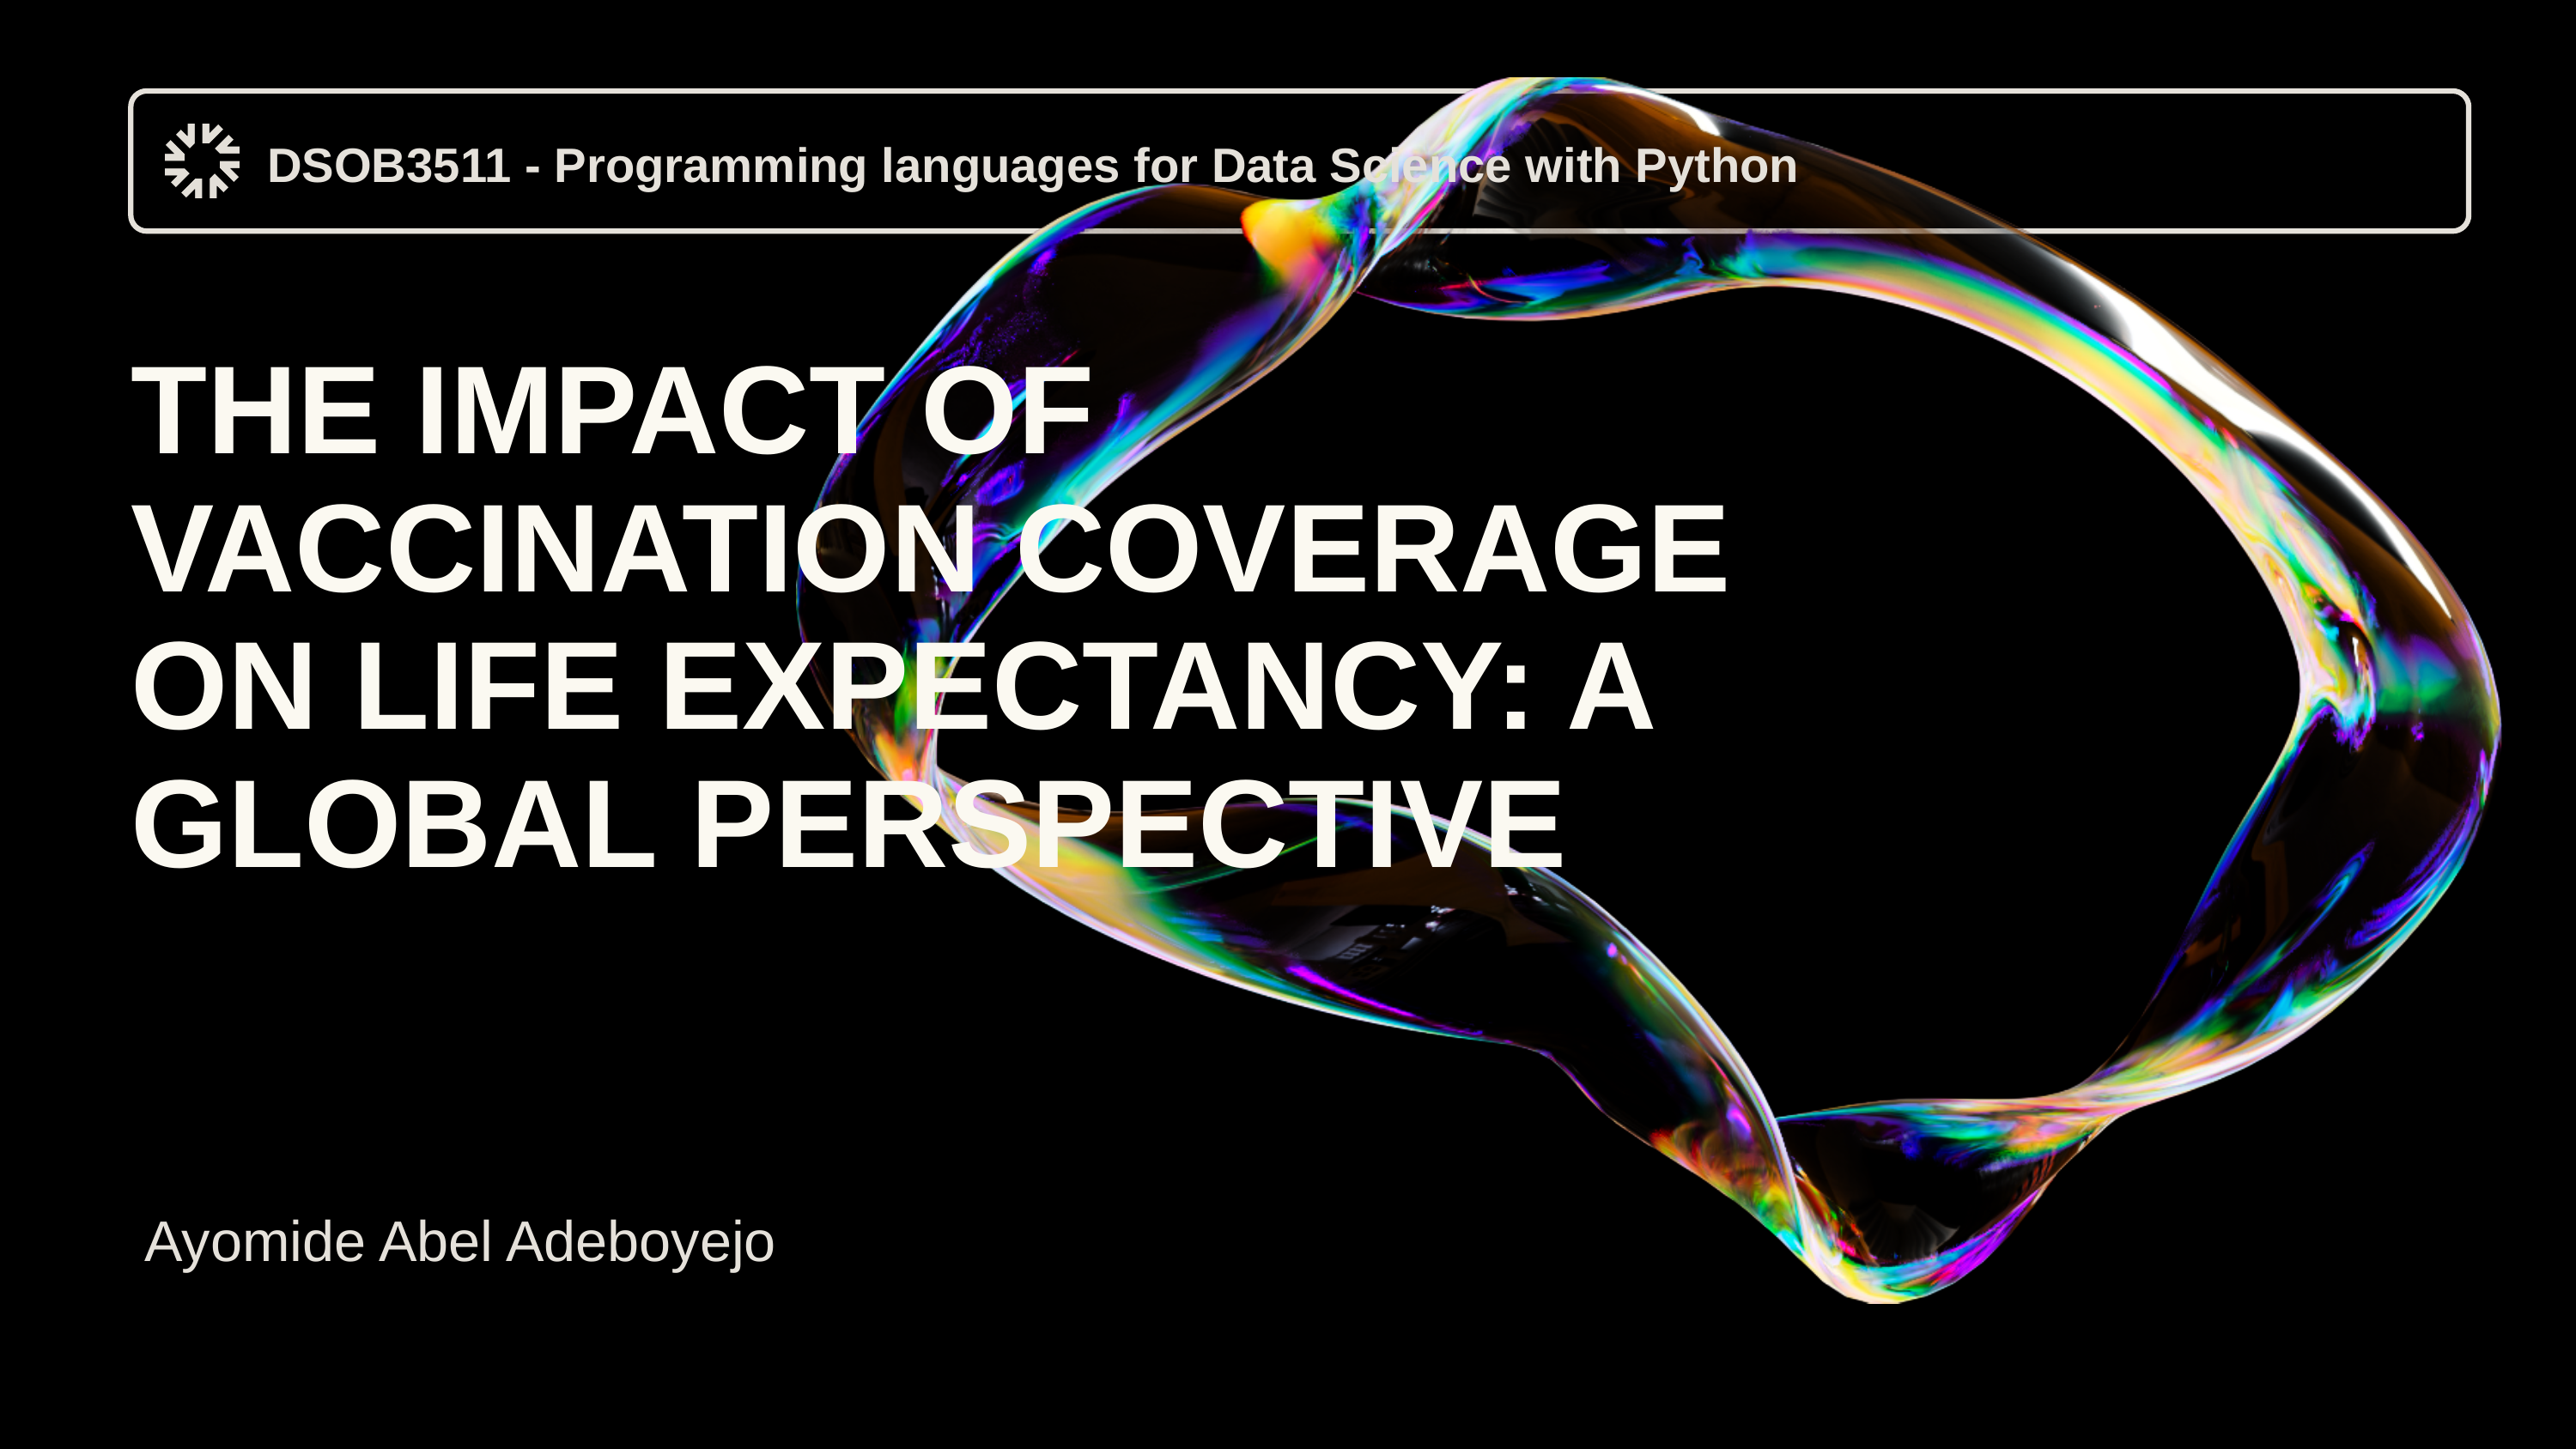

DSOB3511 - Programming languages for Data Science with Python
THE IMPACT OF VACCINATION COVERAGE ON LIFE EXPECTANCY: A GLOBAL PERSPECTIVE
Ayomide Abel Adeboyejo